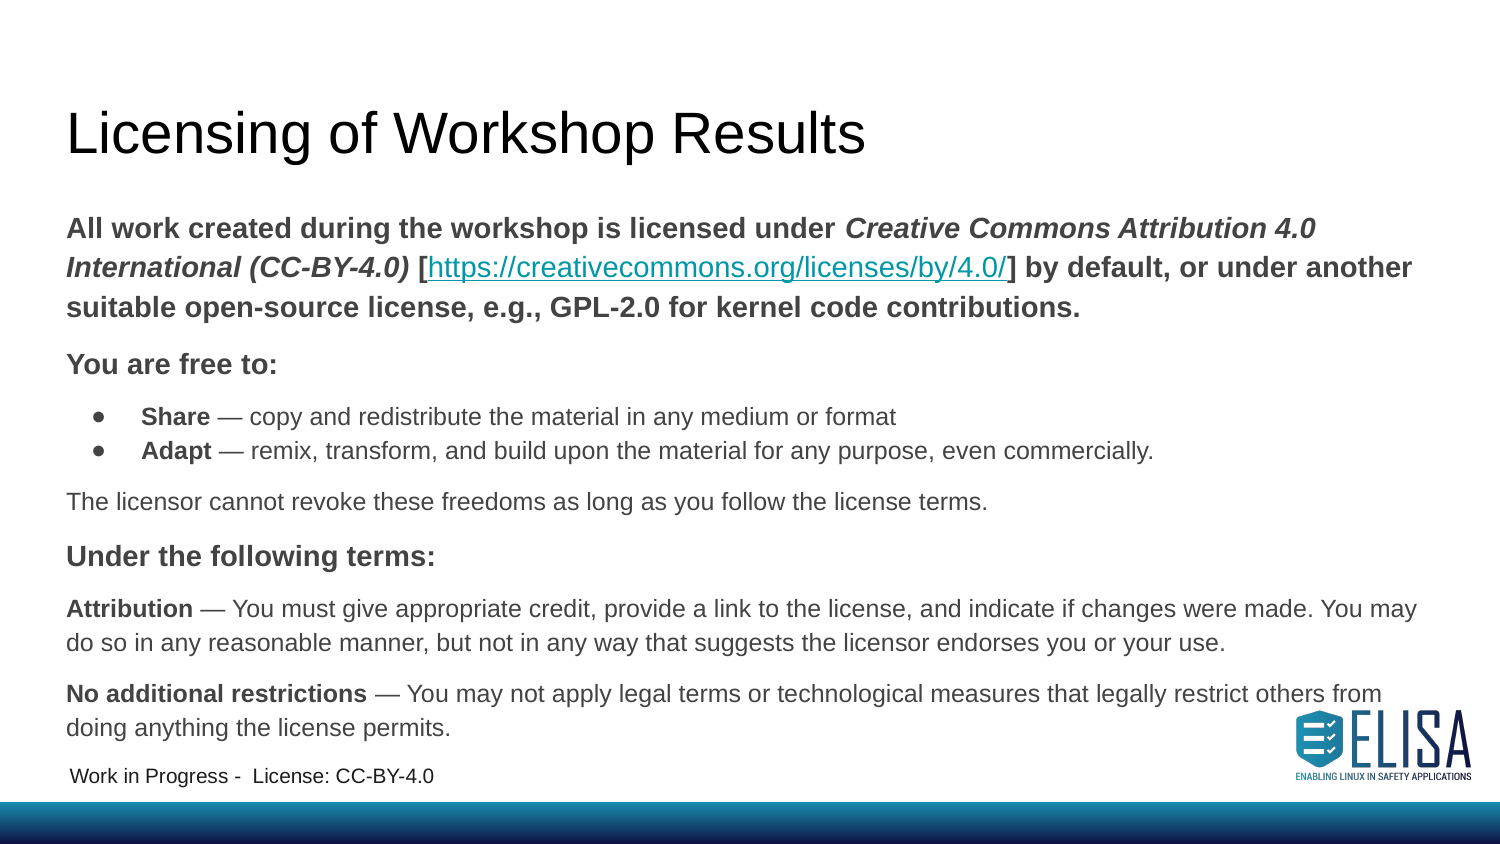

# Licensing of Workshop Results
All work created during the workshop is licensed under Creative Commons Attribution 4.0 International (CC-BY-4.0) [https://creativecommons.org/licenses/by/4.0/] by default, or under another suitable open-source license, e.g., GPL-2.0 for kernel code contributions.
You are free to:
Share — copy and redistribute the material in any medium or format
Adapt — remix, transform, and build upon the material for any purpose, even commercially.
The licensor cannot revoke these freedoms as long as you follow the license terms.
Under the following terms:
Attribution — You must give appropriate credit, provide a link to the license, and indicate if changes were made. You may do so in any reasonable manner, but not in any way that suggests the licensor endorses you or your use.
No additional restrictions — You may not apply legal terms or technological measures that legally restrict others from doing anything the license permits.